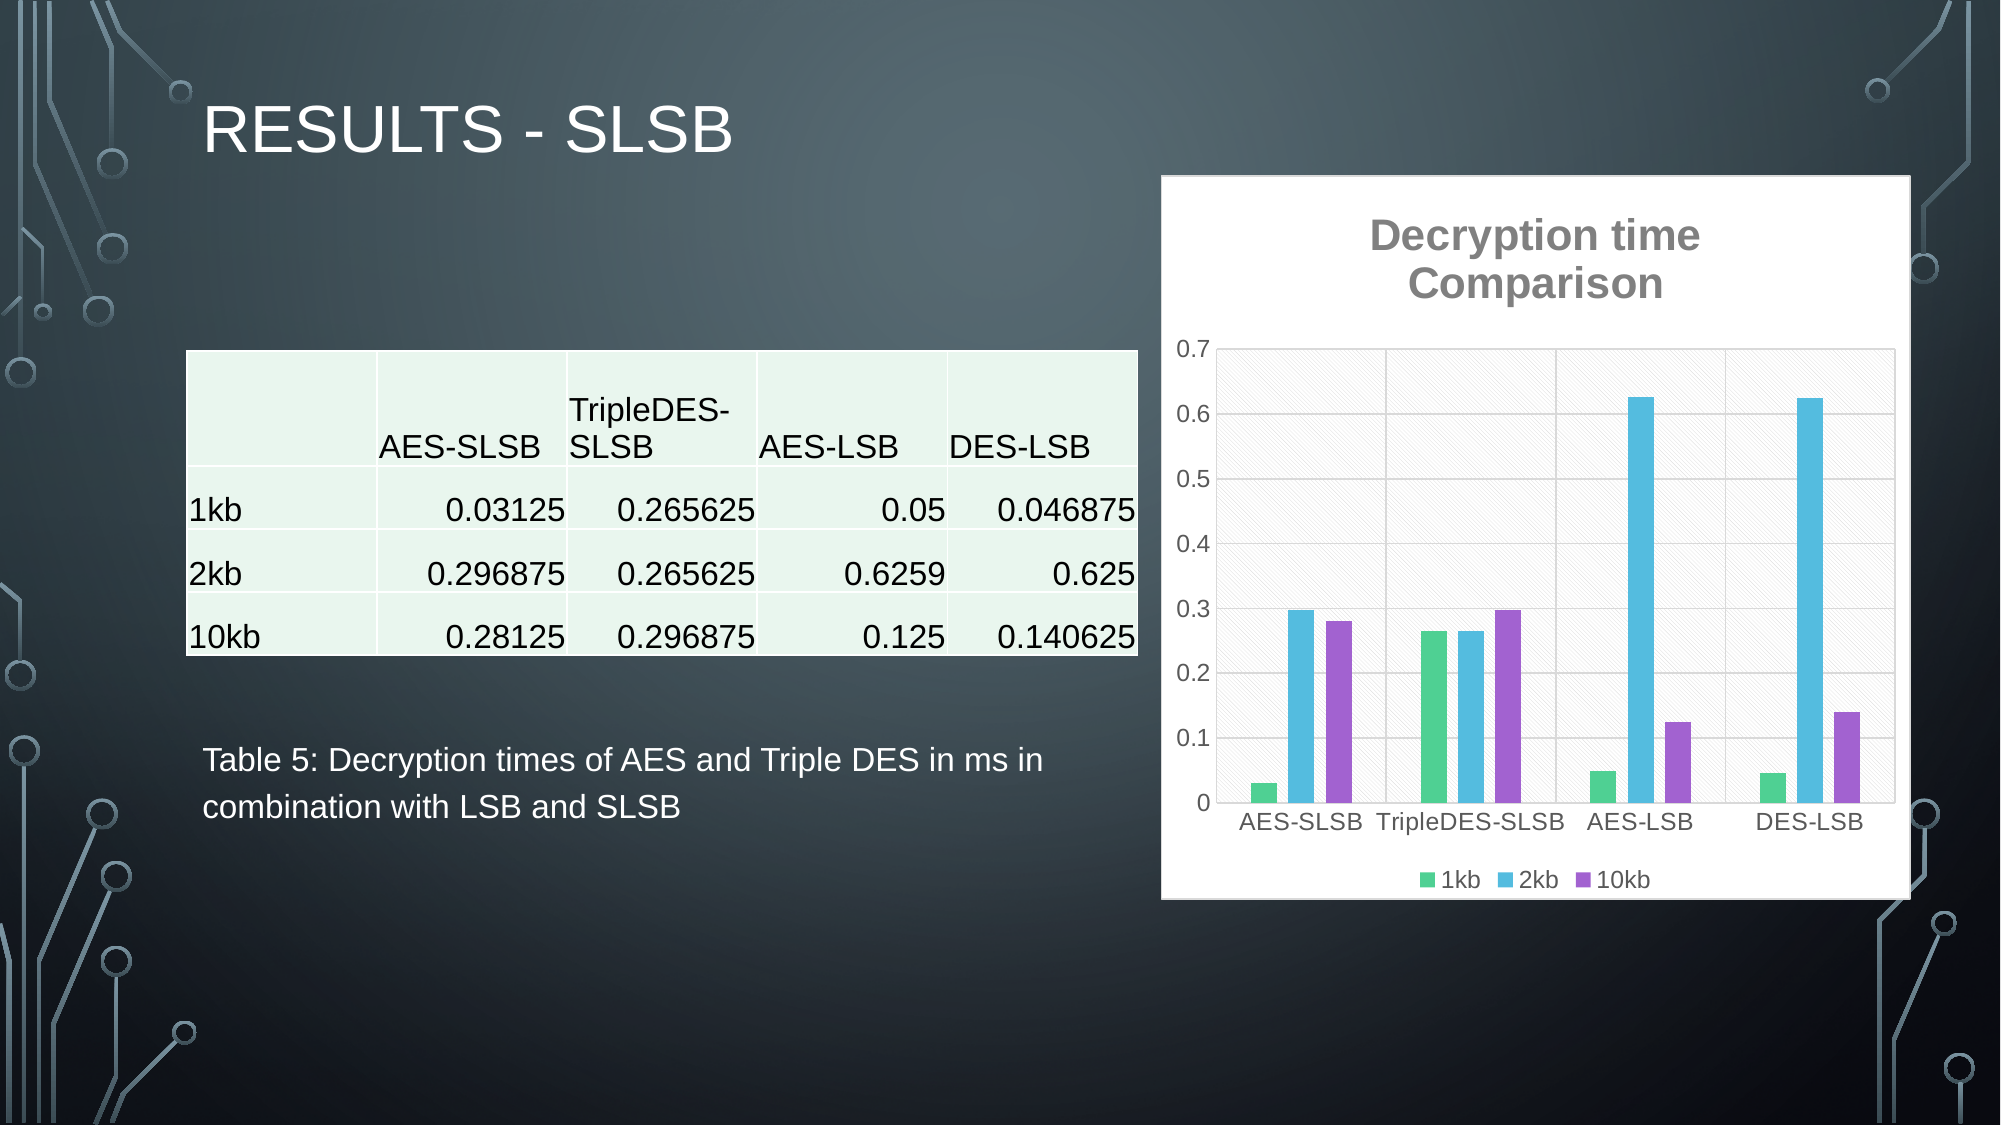

# Results - slsb

### Chart: Decryption time Comparison

| Category | 1kb | 2kb | 10kb |
|---|---|---|---|
| AES-SLSB | 0.03125 | 0.296875 | 0.28125 |
| TripleDES-SLSB | 0.265625 | 0.265625 | 0.296875 |
| AES-LSB | 0.05 | 0.6259 | 0.125 |
| DES-LSB | 0.046875 | 0.625 | 0.140625 |
|  | AES-SLSB | TripleDES-SLSB | AES-LSB | DES-LSB |
| --- | --- | --- | --- | --- |
| 1kb | 0.03125 | 0.265625 | 0.05 | 0.046875 |
| 2kb | 0.296875 | 0.265625 | 0.6259 | 0.625 |
| 10kb | 0.28125 | 0.296875 | 0.125 | 0.140625 |
Table 5: Decryption times of AES and Triple DES in ms in combination with LSB and SLSB